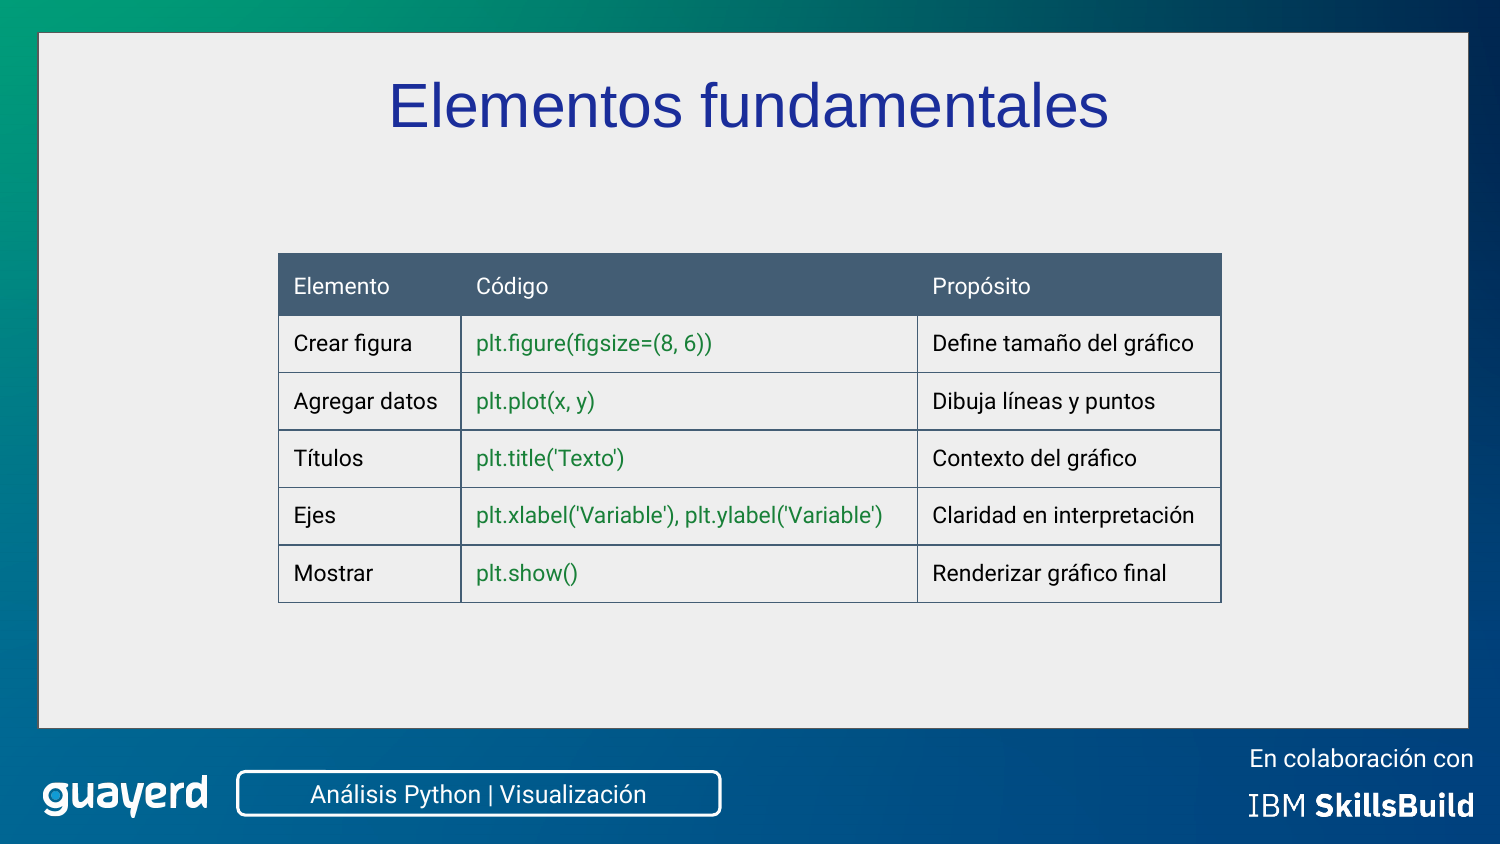

Elementos fundamentales
| Elemento | Código | Propósito |
| --- | --- | --- |
| Crear figura | plt.figure(figsize=(8, 6)) | Define tamaño del gráfico |
| Agregar datos | plt.plot(x, y) | Dibuja líneas y puntos |
| Títulos | plt.title('Texto') | Contexto del gráfico |
| Ejes | plt.xlabel('Variable'), plt.ylabel('Variable') | Claridad en interpretación |
| Mostrar | plt.show() | Renderizar gráfico final |
Análisis Python | Visualización